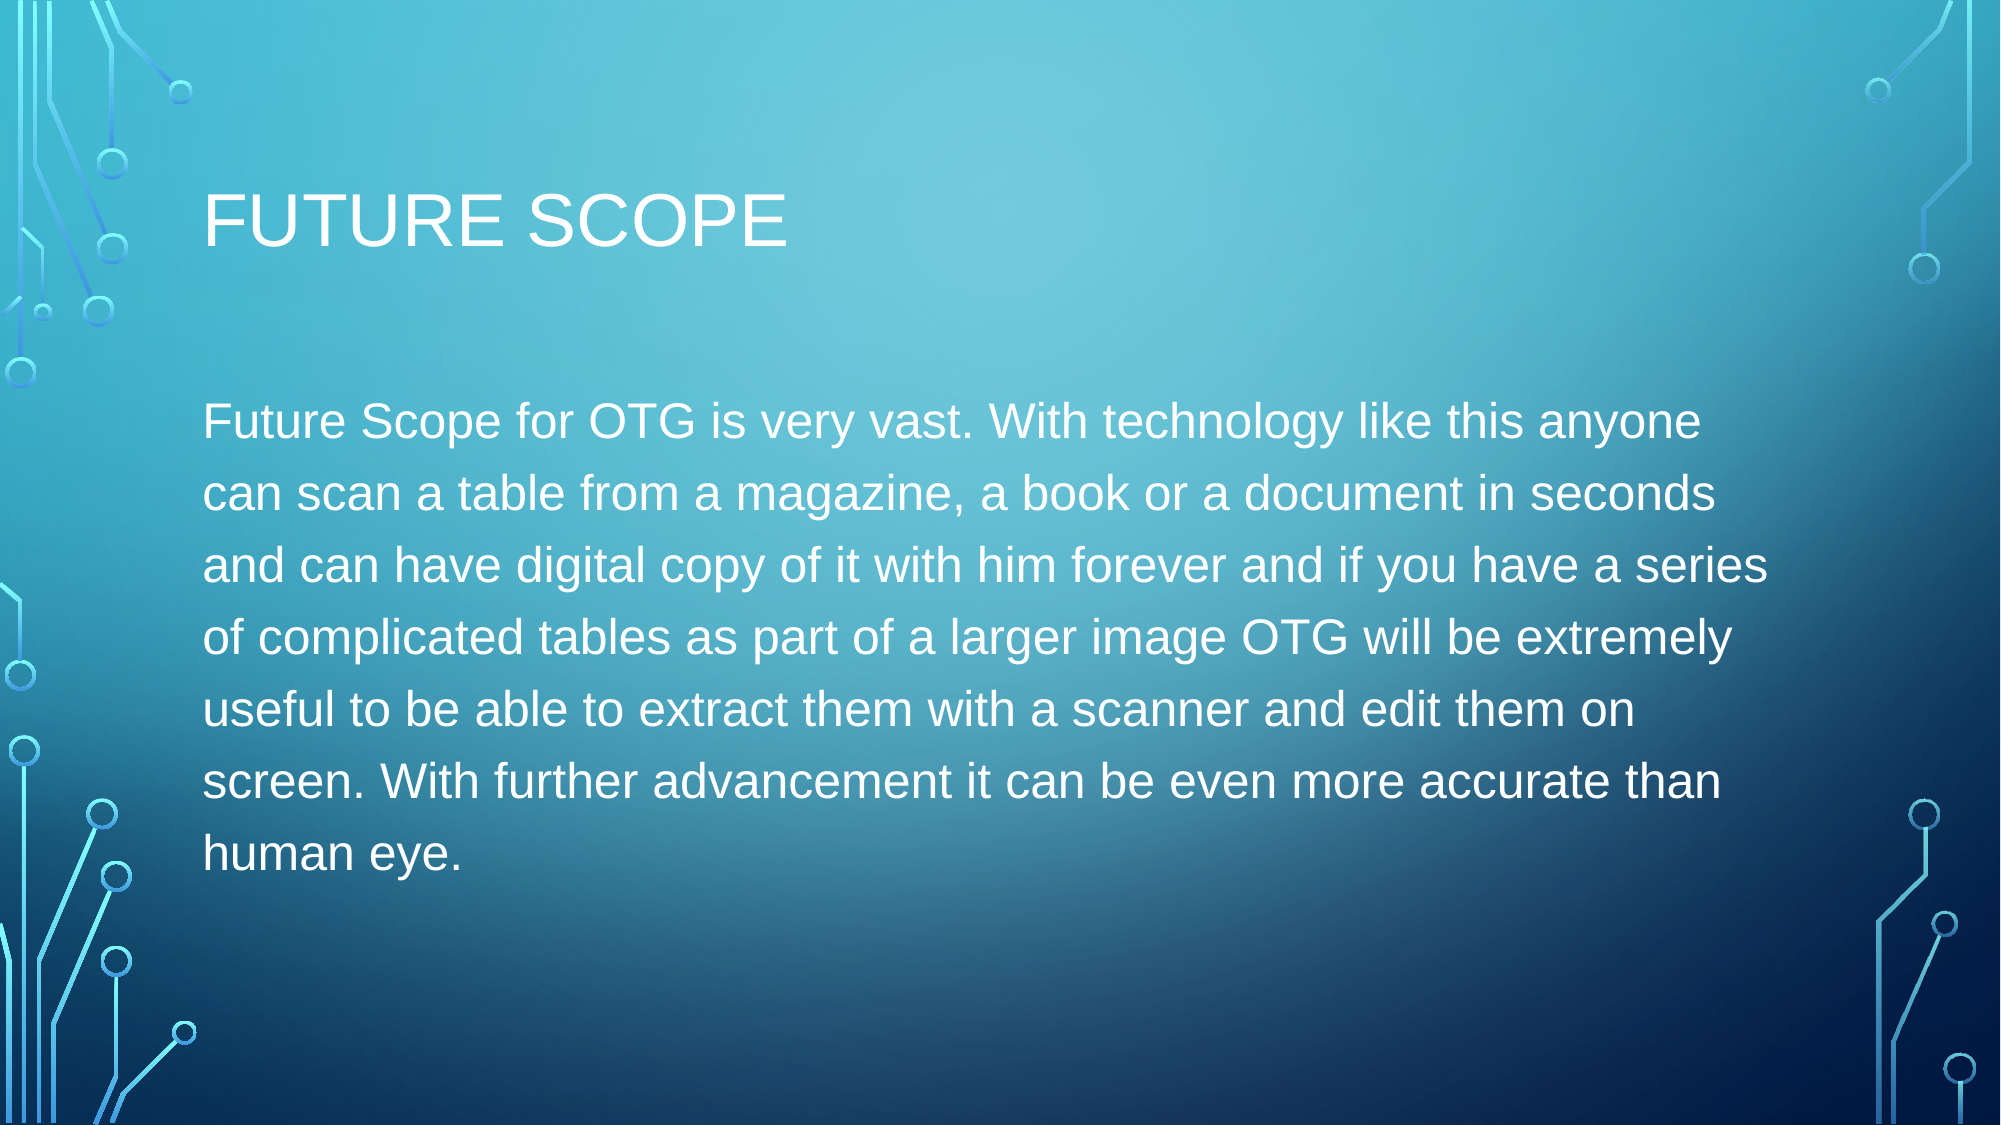

# Future scope
Future Scope for OTG is very vast. With technology like this anyone can scan a table from a magazine, a book or a document in seconds and can have digital copy of it with him forever and if you have a series of complicated tables as part of a larger image OTG will be extremely useful to be able to extract them with a scanner and edit them on screen. With further advancement it can be even more accurate than human eye.